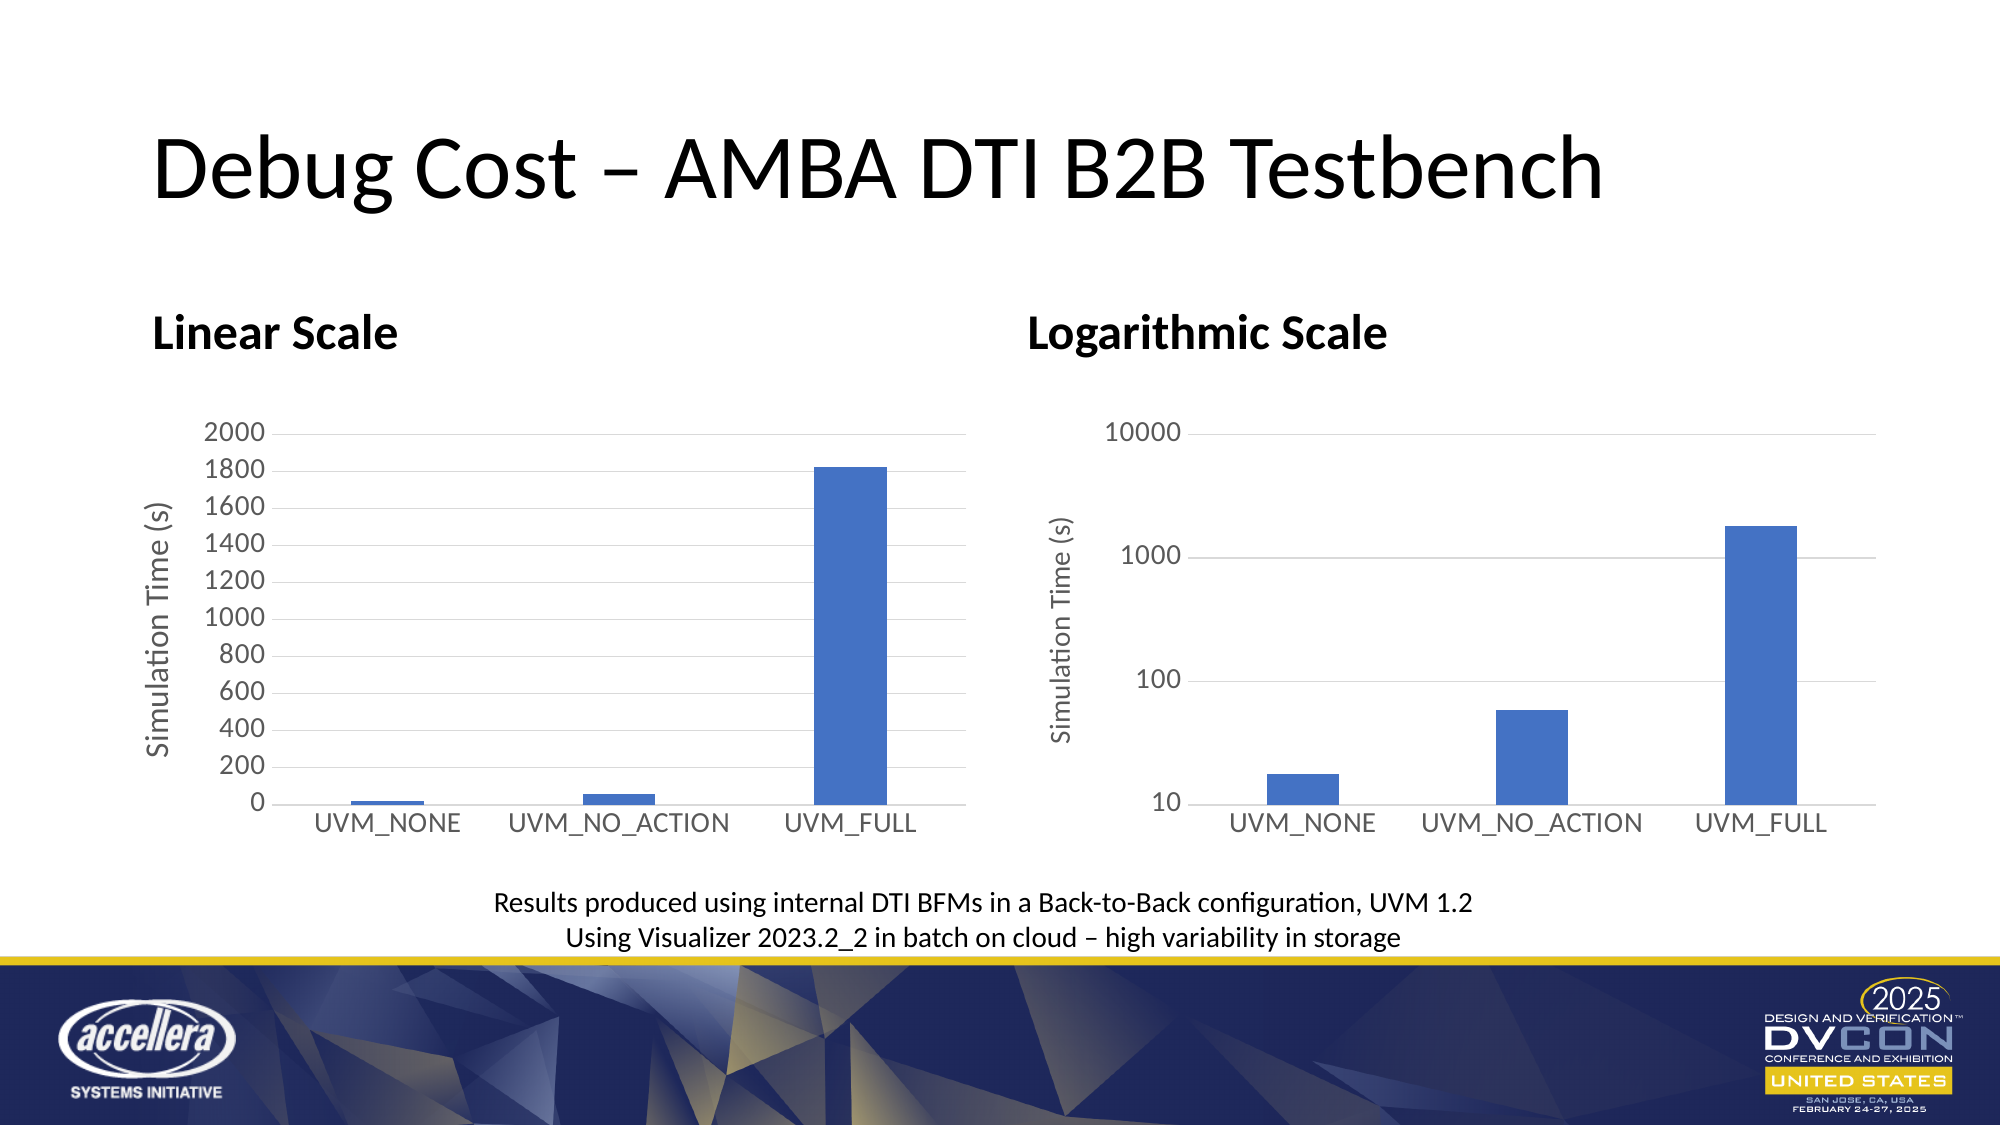

# Debug Cost – AMBA DTI B2B Testbench
Linear Scale
Logarithmic Scale

### Chart

| Category | Simulation time (s)  |
|---|---|
| UVM_NONE | 17.64 |
| UVM_NO_ACTION | 58.11 |
| UVM_FULL | 1822.0 |

### Chart

| Category | Simulation time (s)  |
|---|---|
| UVM_NONE | 17.64 |
| UVM_NO_ACTION | 58.11 |
| UVM_FULL | 1822.0 |
Results produced using internal DTI BFMs in a Back-to-Back configuration, UVM 1.2
Using Visualizer 2023.2_2 in batch on cloud – high variability in storage